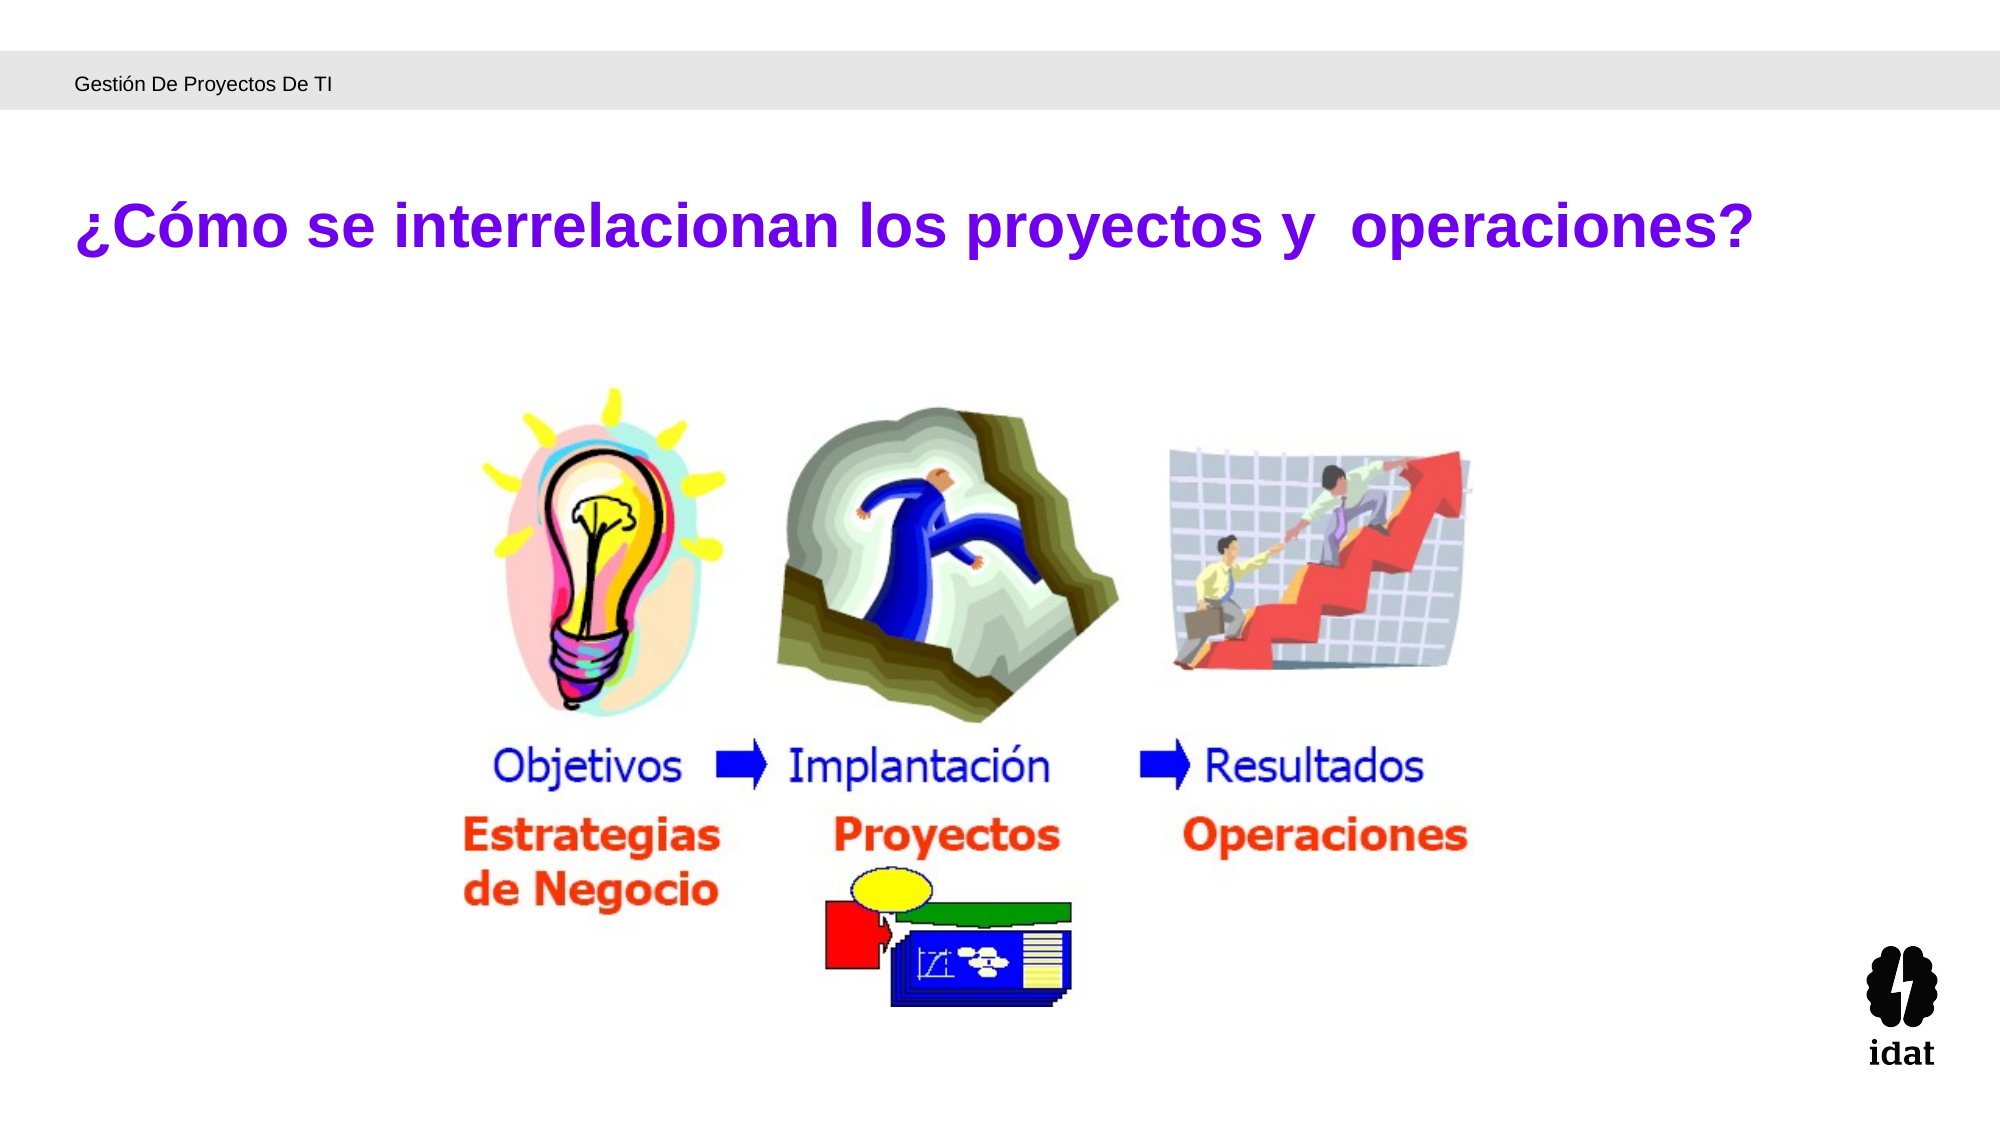

Gestión De Proyectos De TI

¿Cómo se interrelacionan los proyectos y  operaciones?